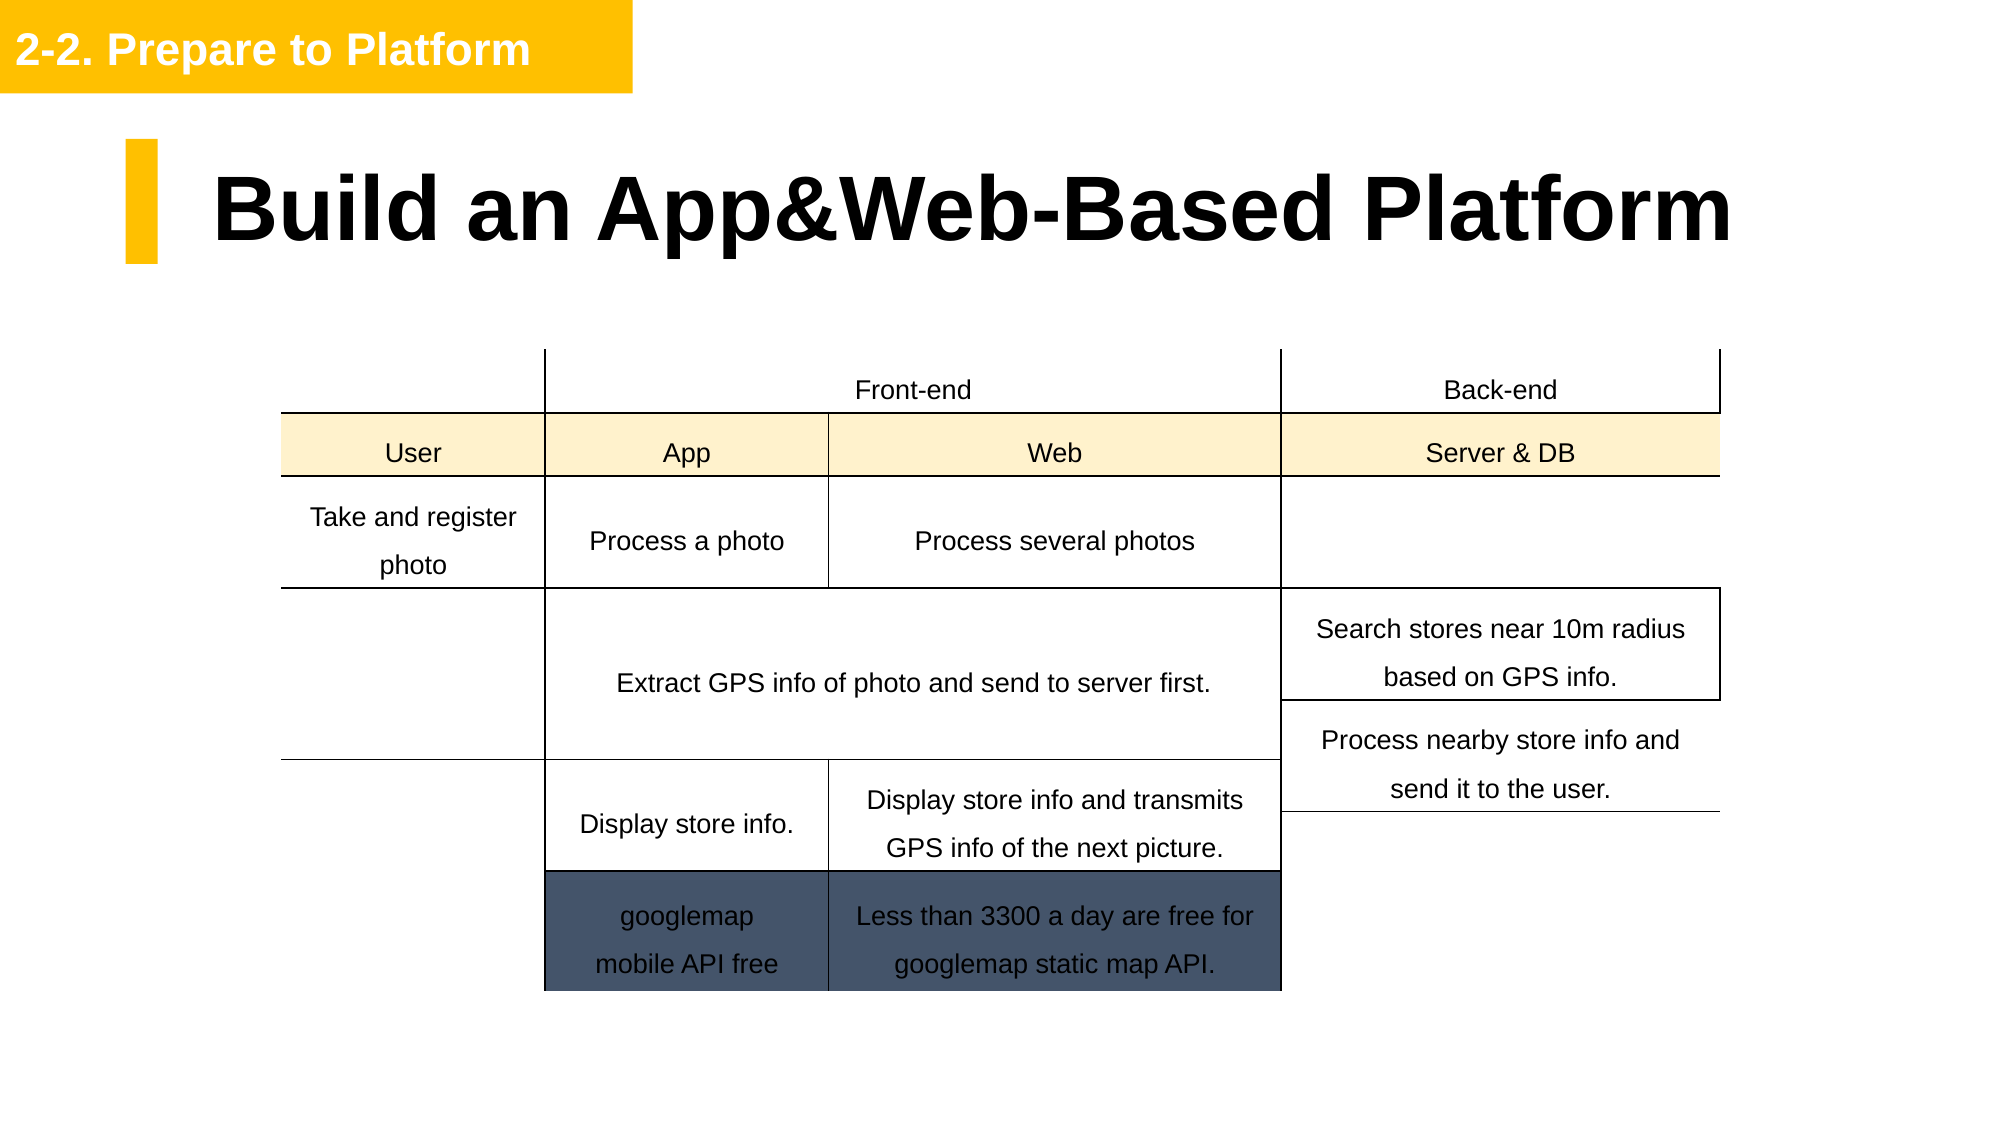

2-2. Prepare to Platform
# Build an App&Web-Based Platform

|  | Front-end |  | Back-end |
| --- | --- | --- | --- |
| User | App | Web | Server & DB |
| Take and register photo | Process a photo | Process several photos |  |
|  | Extract GPS info of photo and send to server first. |  | Search stores near 10m radius based on GPS info. |
|  |  |  | Process nearby store info and send it to the user. |
|  | Display store info. | Display store info and transmits GPS info of the next picture. |  |
|  |  |  |  |
|  | googlemap mobile API free | Less than 3300 a day are free for googlemap static map API. |  |